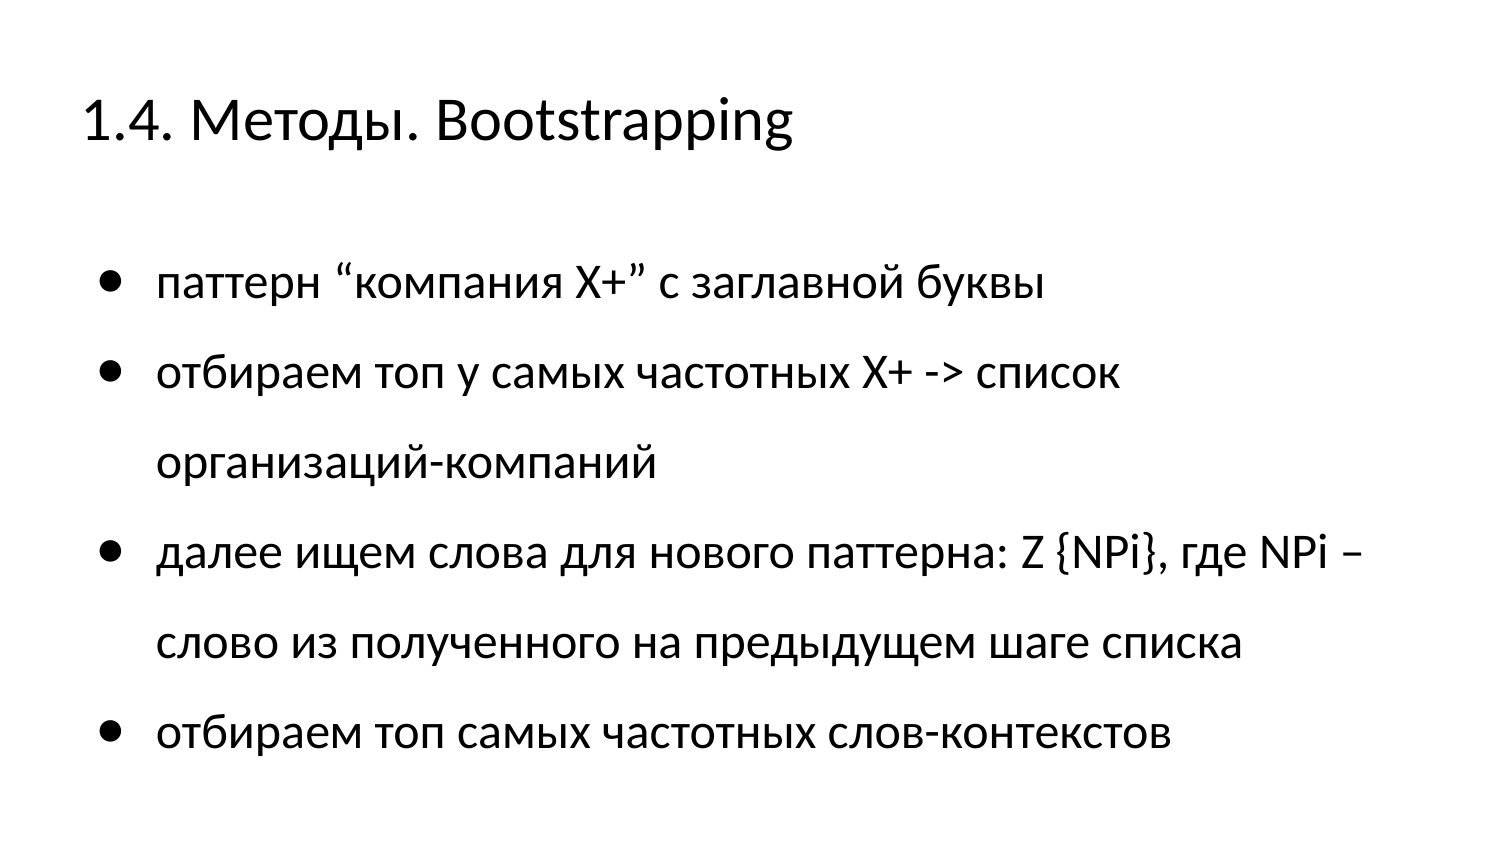

# 1.4. Методы. Bootstrapping
паттерн “компания X+” с заглавной буквы
отбираем топ y самых частотных X+ -> список организаций-компаний
далее ищем слова для нового паттерна: Z {NPi}, где NPi – слово из полученного на предыдущем шаге списка
отбираем топ самых частотных слов-контекстов